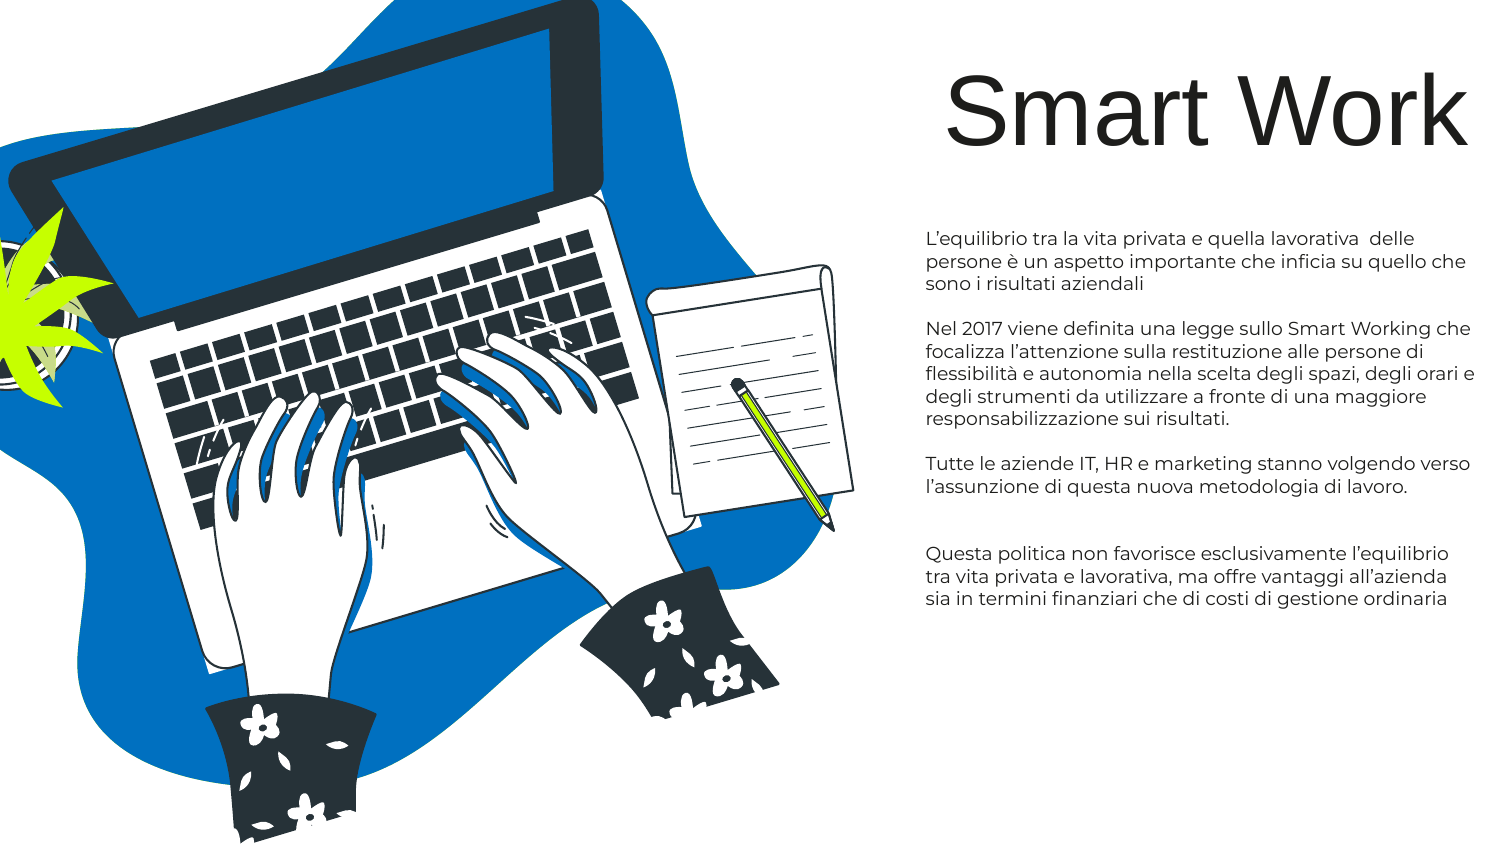

Smart Work

L’equilibrio tra la vita privata e quella lavorativa  delle persone è un aspetto importante che inficia su quello che sono i risultati aziendali

Nel 2017 viene definita una legge sullo Smart Working che focalizza l’attenzione sulla restituzione alle persone di flessibilità e autonomia nella scelta degli spazi, degli orari e degli strumenti da utilizzare a fronte di una maggiore responsabilizzazione sui risultati.

Tutte le aziende IT, HR e marketing stanno volgendo verso l’assunzione di questa nuova metodologia di lavoro.

Questa politica non favorisce esclusivamente l’equilibrio tra vita privata e lavorativa, ma offre vantaggi all’azienda sia in termini finanziari che di costi di gestione ordinaria